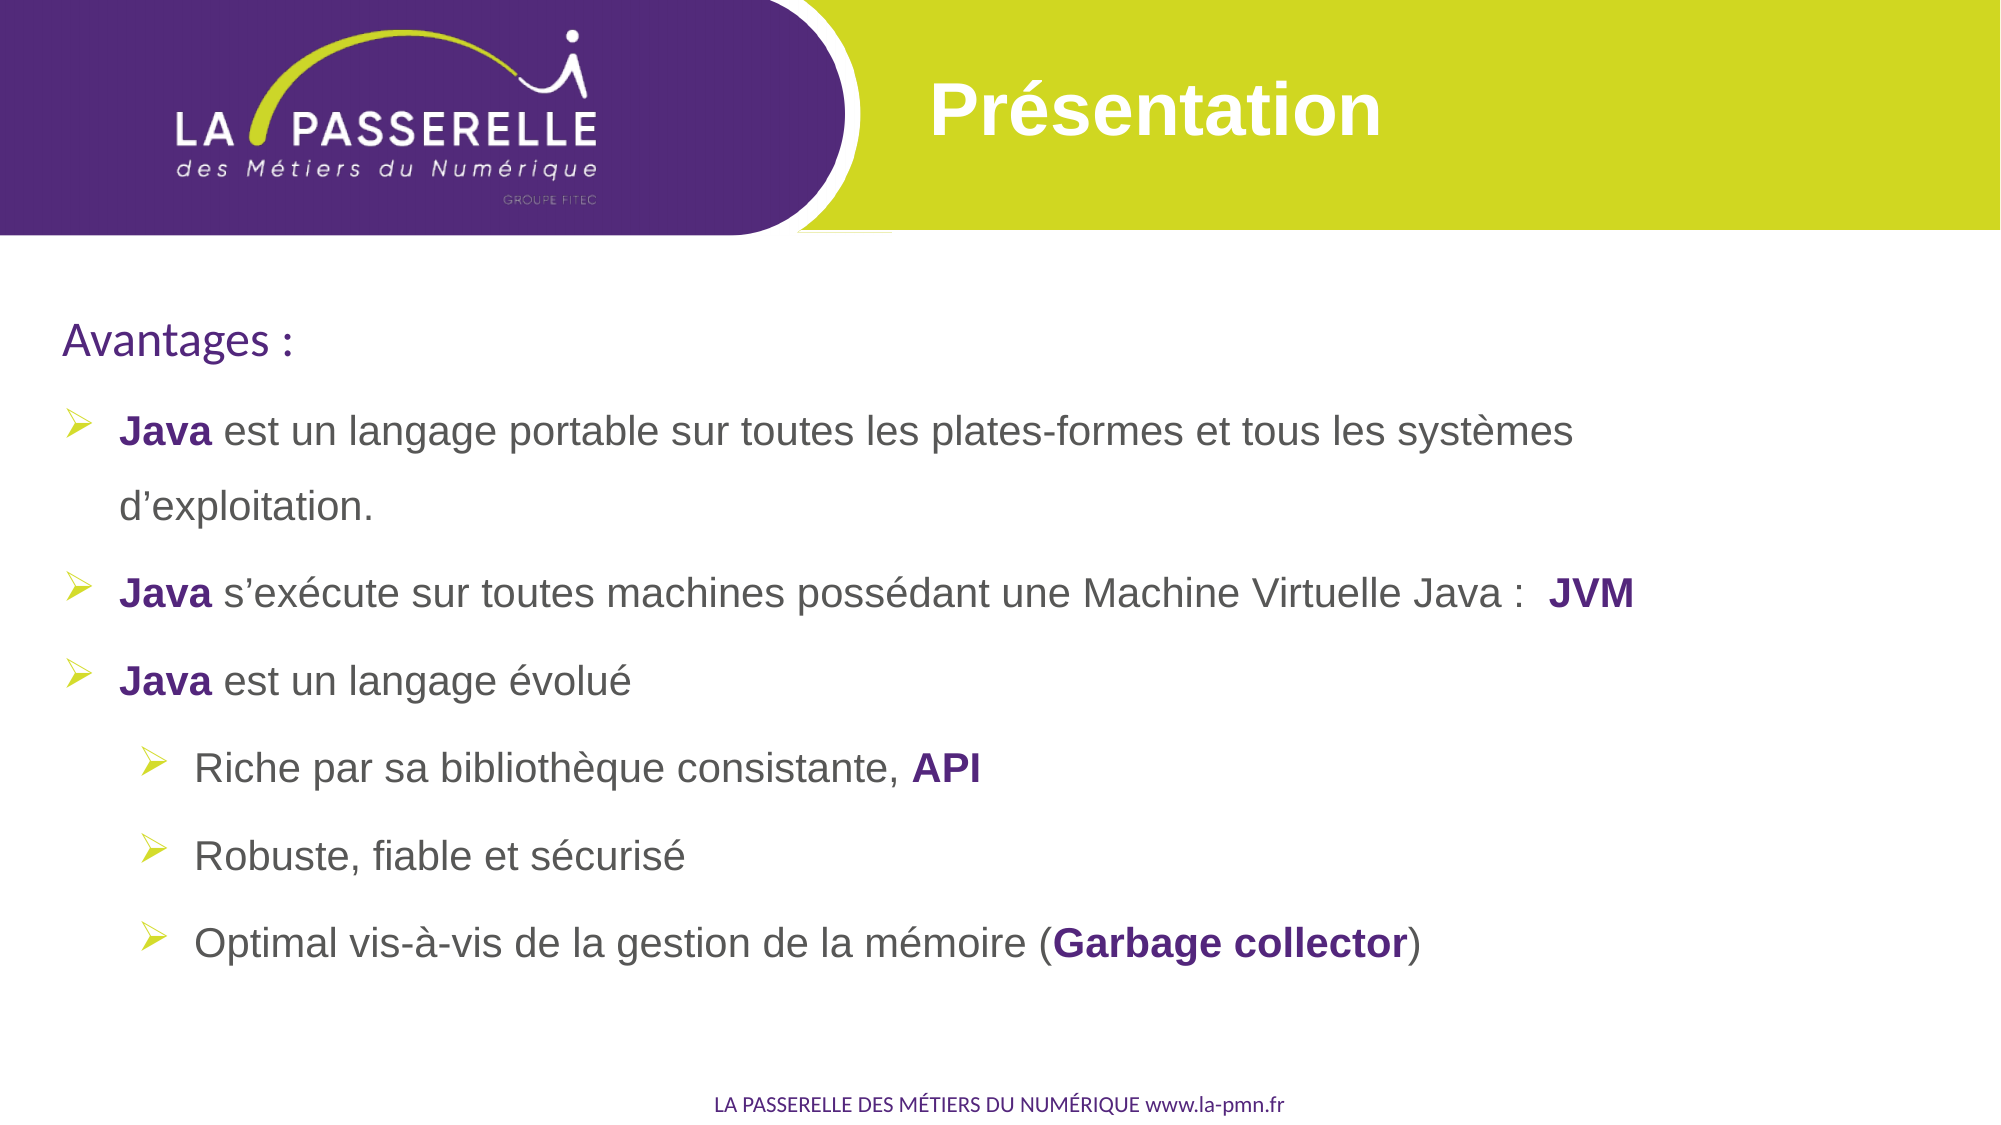

Présentation
Avantages :
Java est un langage portable sur toutes les plates-formes et tous les systèmes d’exploitation.
Java s’exécute sur toutes machines possédant une Machine Virtuelle Java :  JVM
Java est un langage évolué
Riche par sa bibliothèque consistante, API
Robuste, fiable et sécurisé
Optimal vis-à-vis de la gestion de la mémoire (Garbage collector)

LA PASSERELLE DES MÉTIERS DU NUMÉRIQUE www.la-pmn.fr